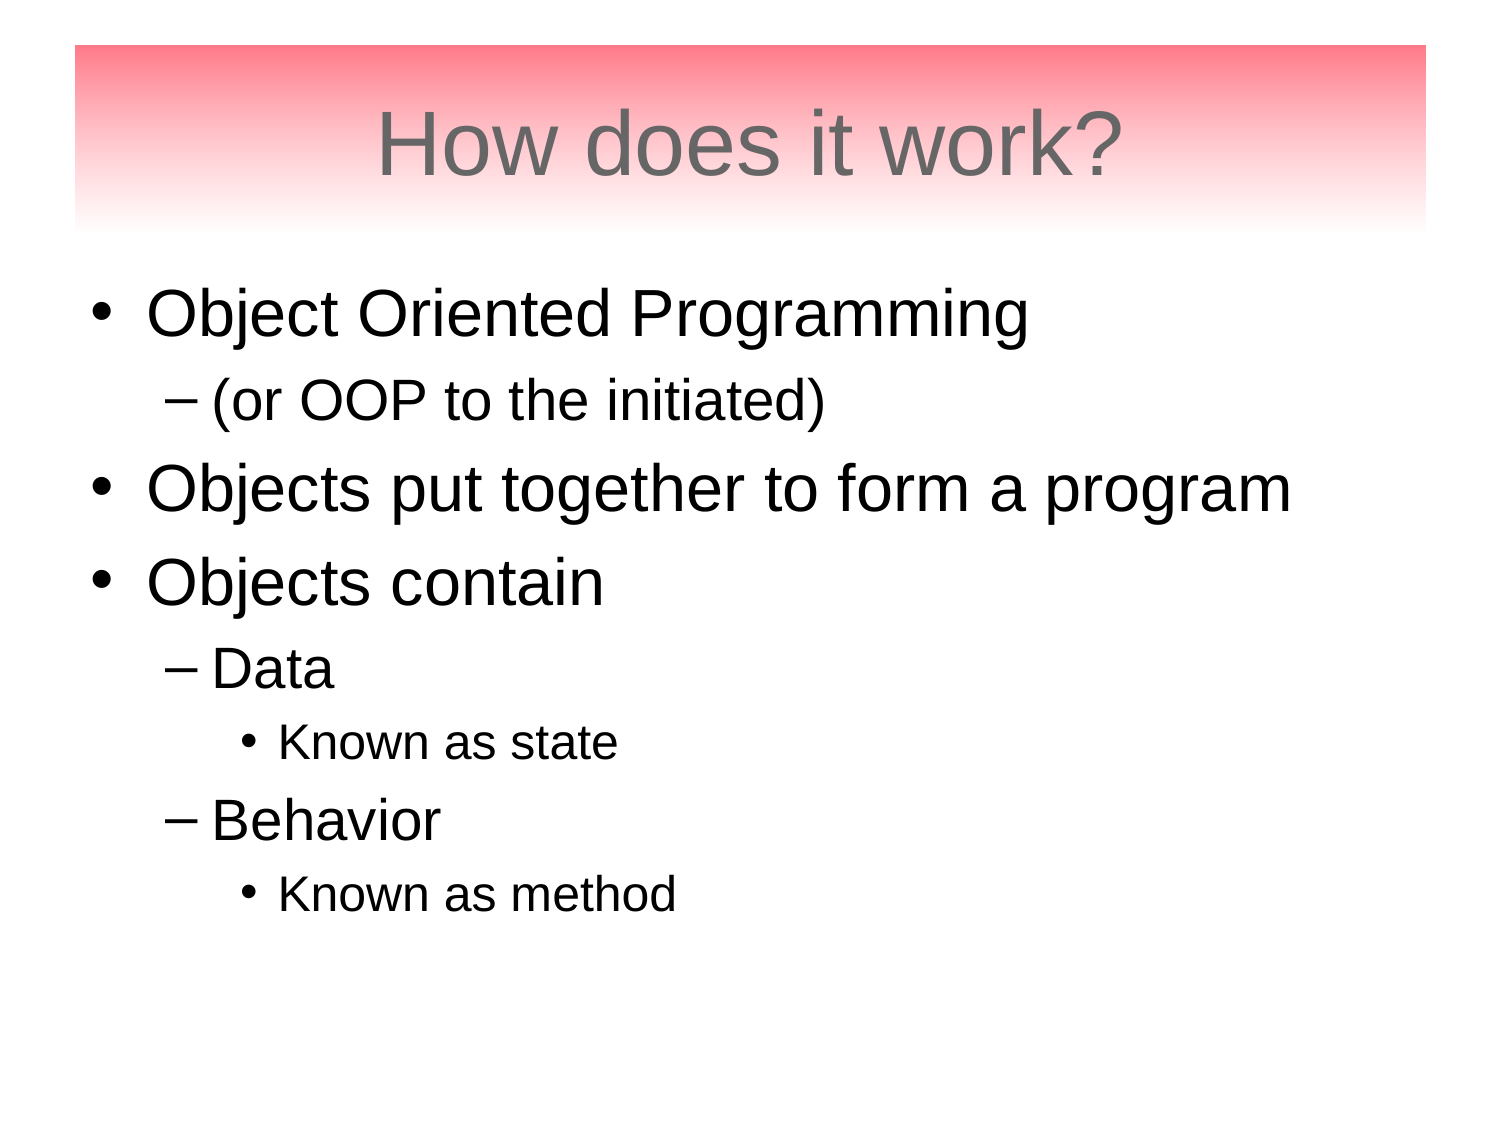

# How does it work?
Object Oriented Programming
(or OOP to the initiated)
Objects put together to form a program
Objects contain
Data
Known as state
Behavior
Known as method